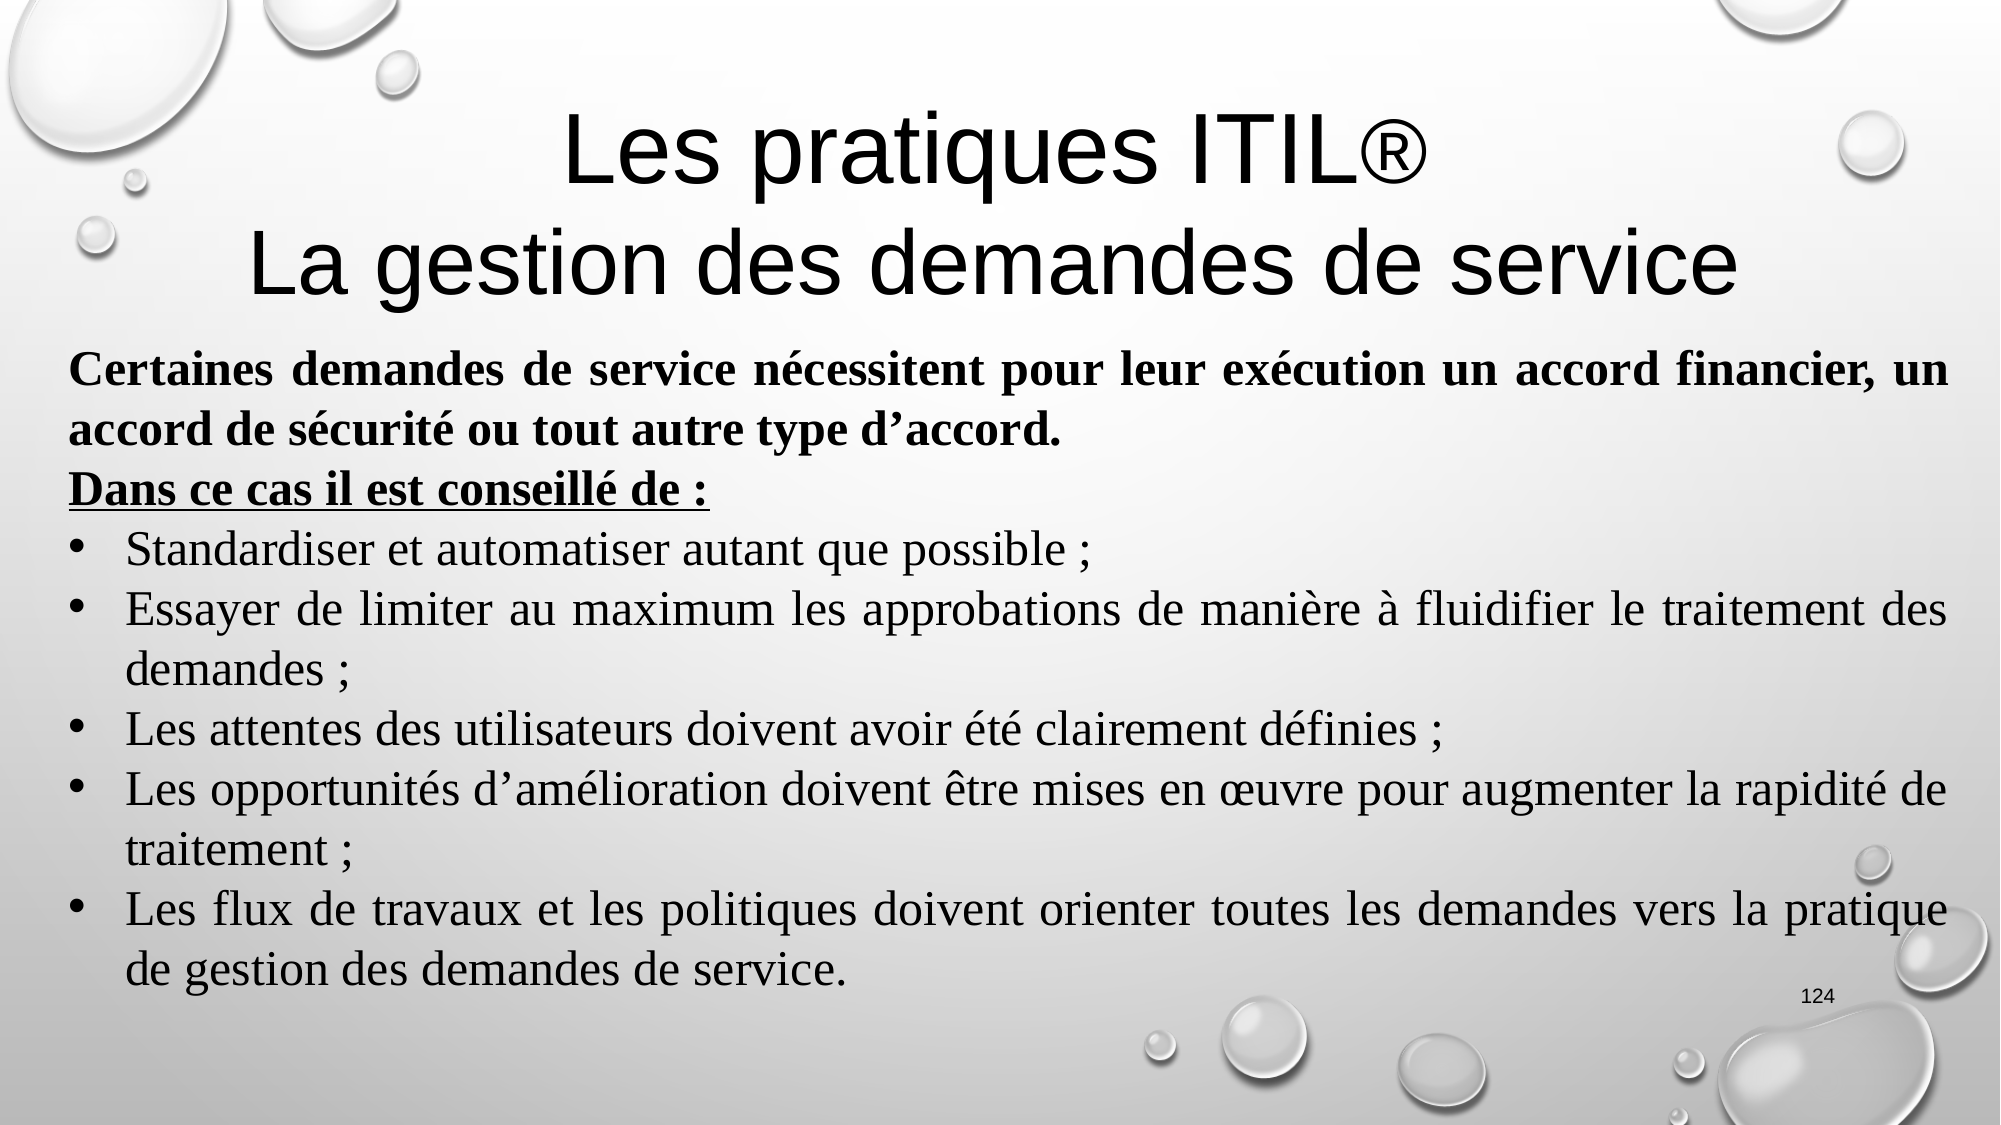

Les pratiques ITIL®
La gestion des demandes de service
Certaines demandes de service nécessitent pour leur exécution un accord financier, un accord de sécurité ou tout autre type d’accord.
Dans ce cas il est conseillé de :
Standardiser et automatiser autant que possible ;
Essayer de limiter au maximum les approbations de manière à fluidifier le traitement des demandes ;
Les attentes des utilisateurs doivent avoir été clairement définies ;
Les opportunités d’amélioration doivent être mises en œuvre pour augmenter la rapidité de traitement ;
Les flux de travaux et les politiques doivent orienter toutes les demandes vers la pratique de gestion des demandes de service.
124